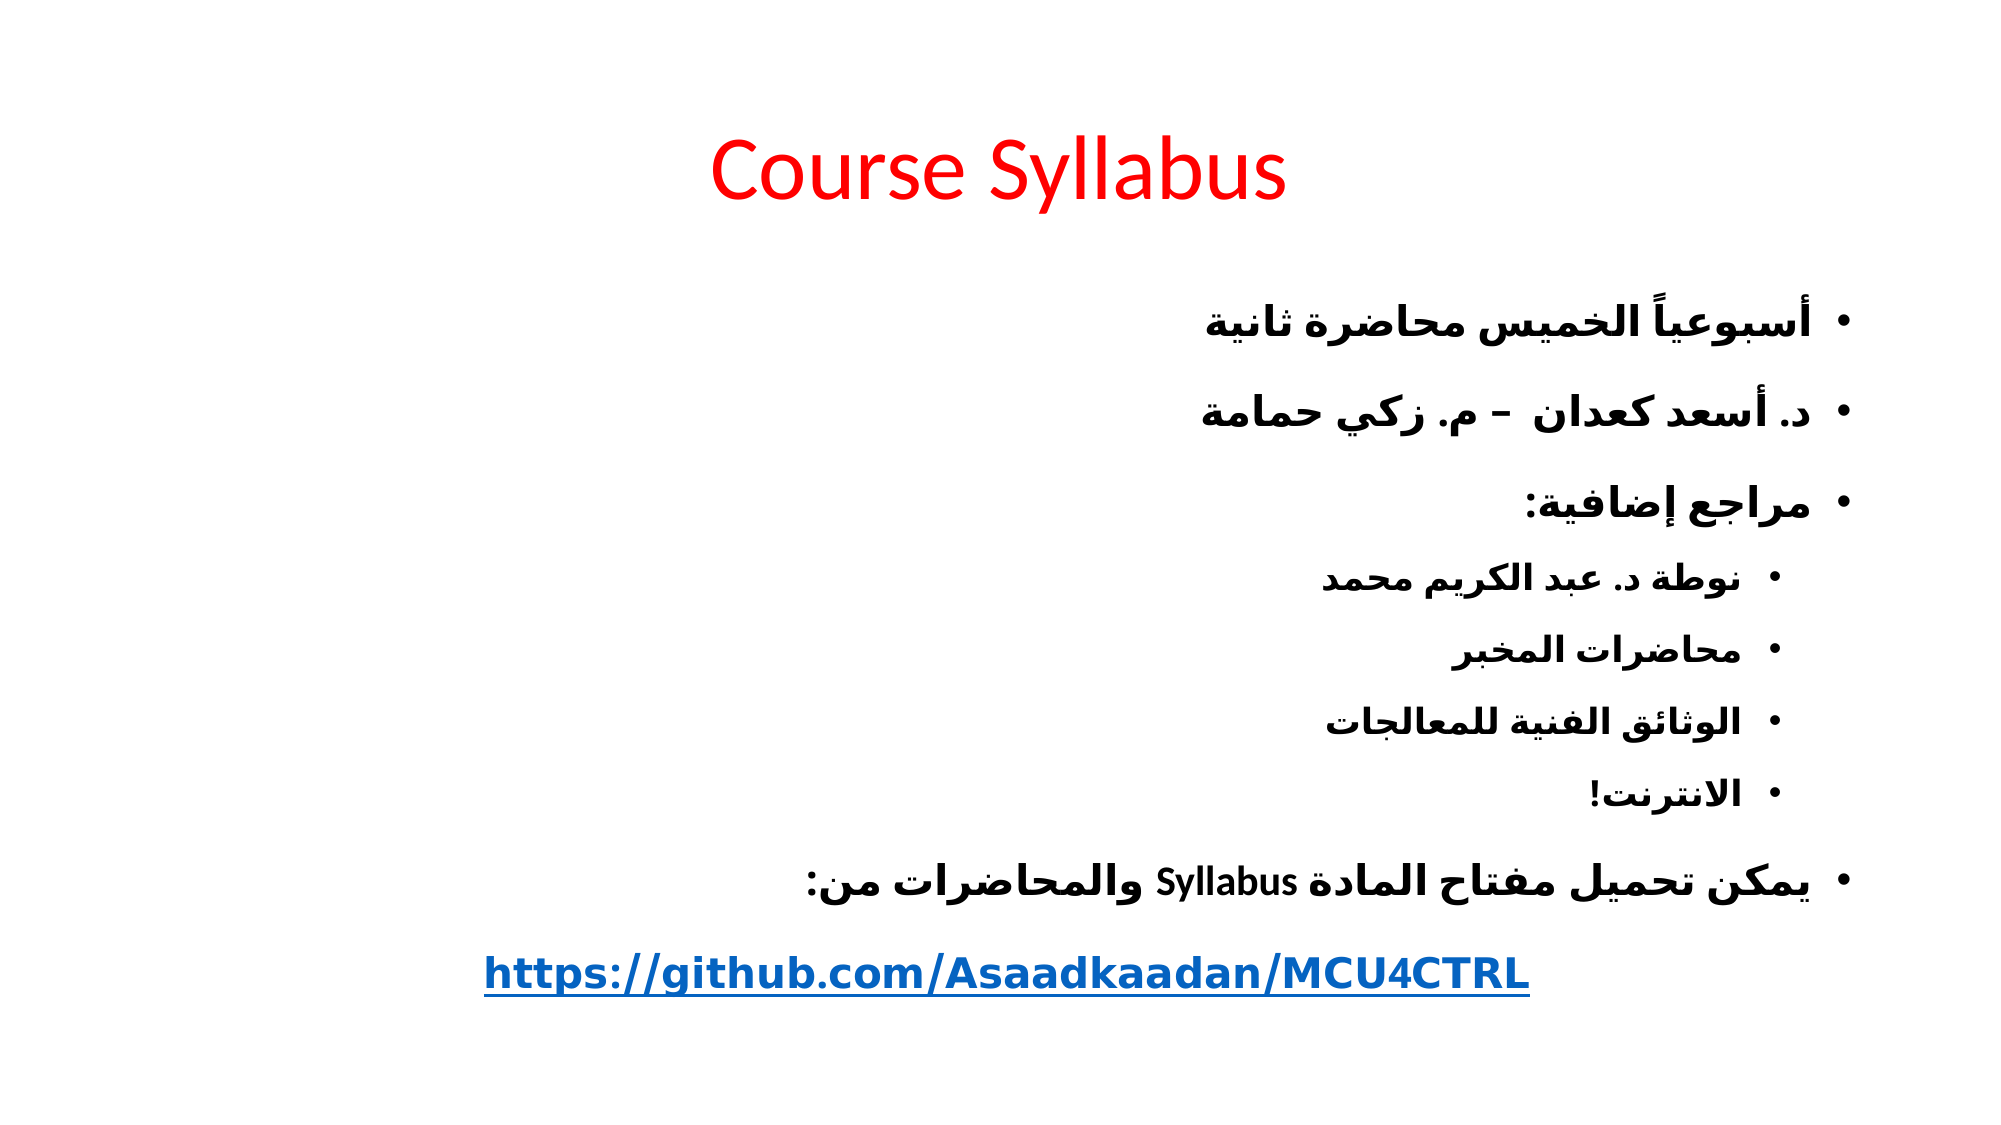

# Course Syllabus
أسبوعياً الخميس محاضرة ثانية
د. أسعد كعدان  – م. زكي حمامة
مراجع إضافية:
نوطة د. عبد الكريم محمد
محاضرات المخبر
الوثائق الفنية للمعالجات
الانترنت!
يمكن تحميل مفتاح المادة Syllabus والمحاضرات من:
https://github.com/Asaadkaadan/MCU4CTRL